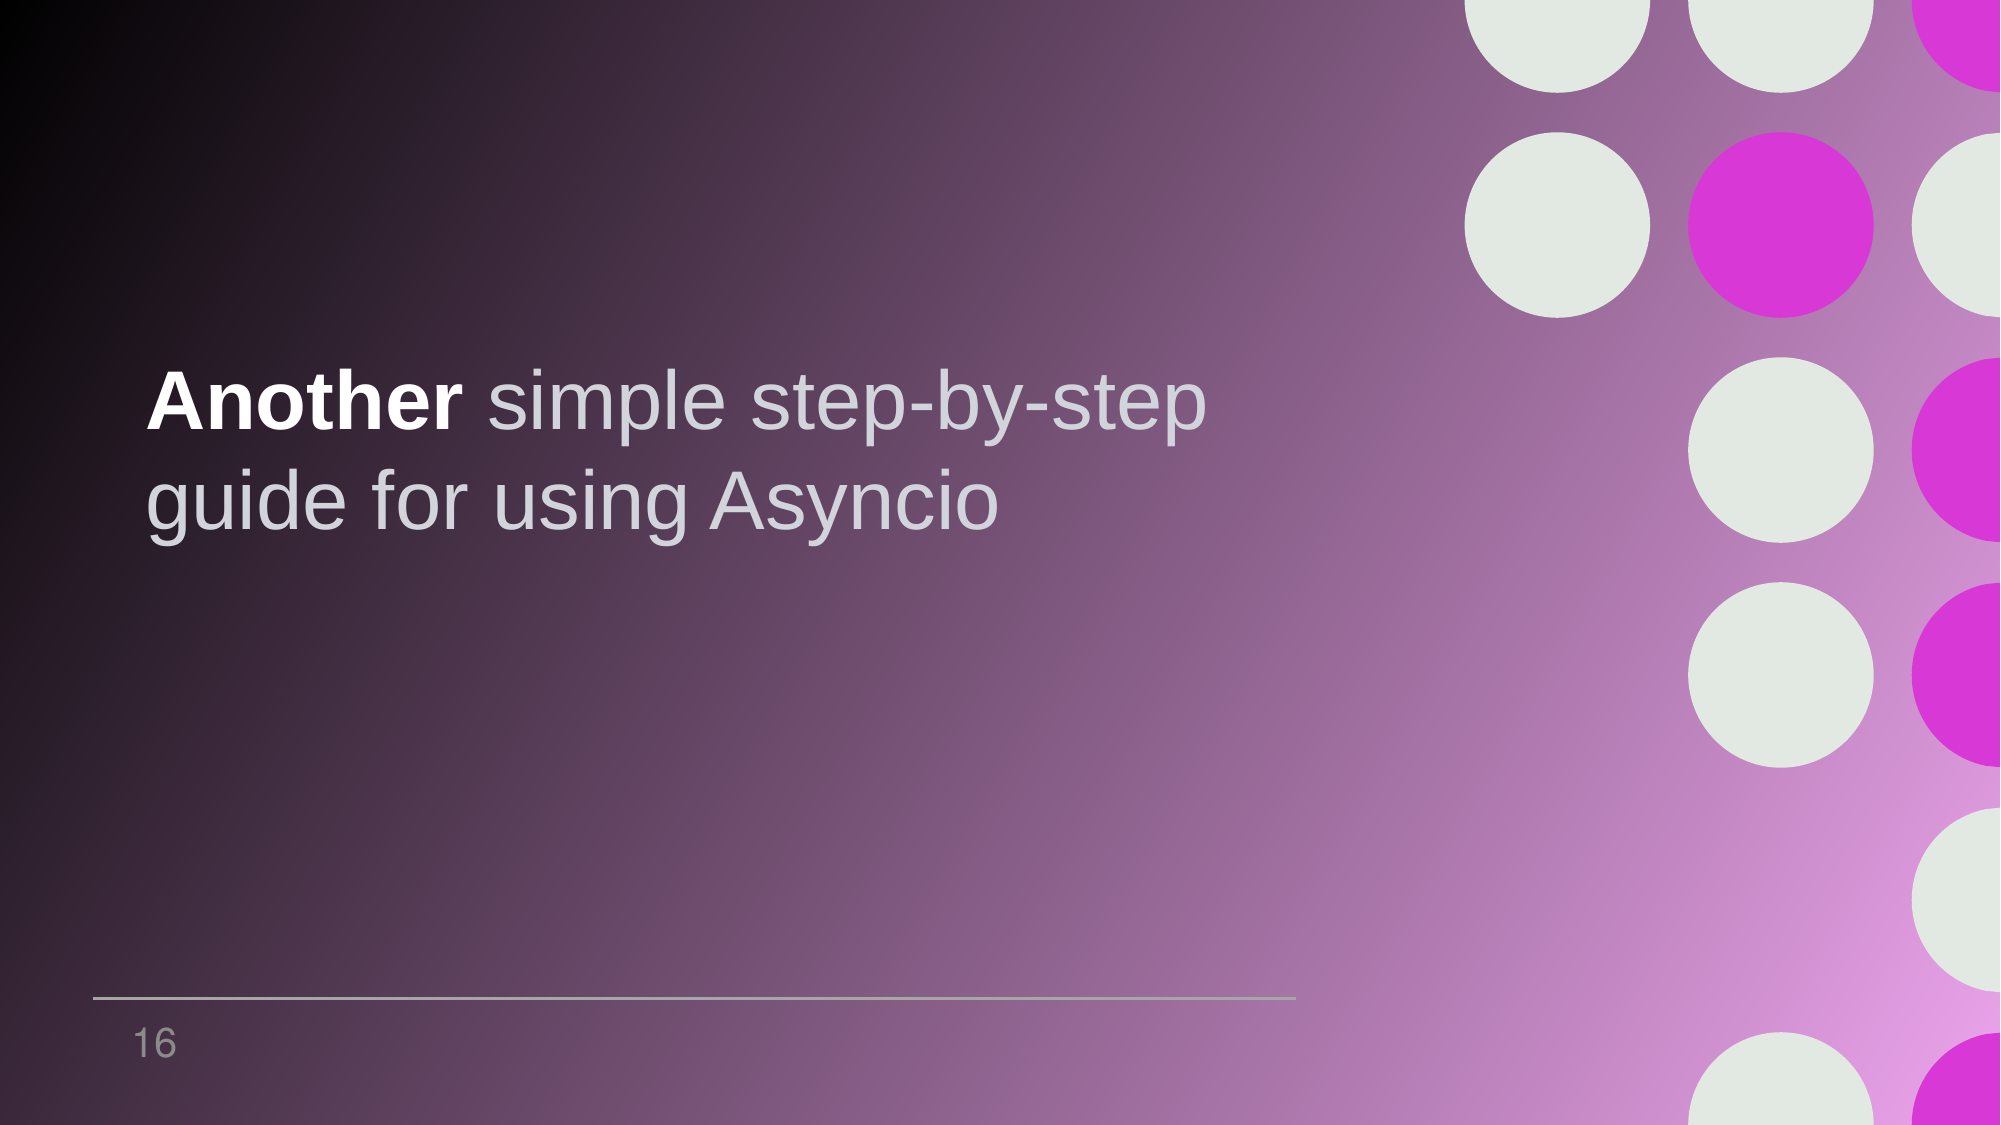

# Another simple step-by-step guide for using Asyncio
16